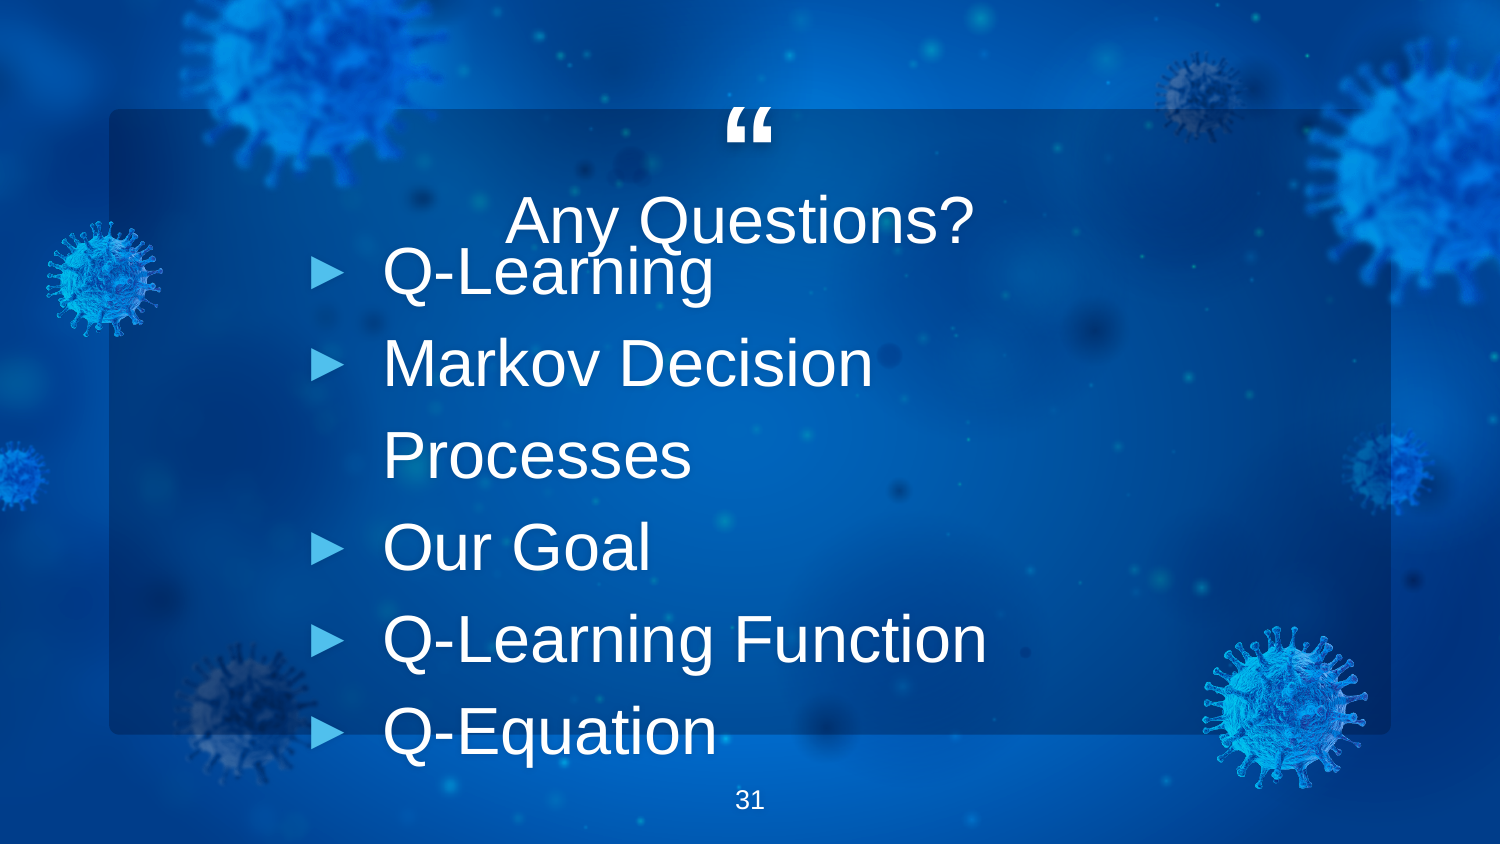

Any Questions?

Q-Learning
Markov Decision Processes
Our Goal
Q-Learning Function
Q-Equation

31